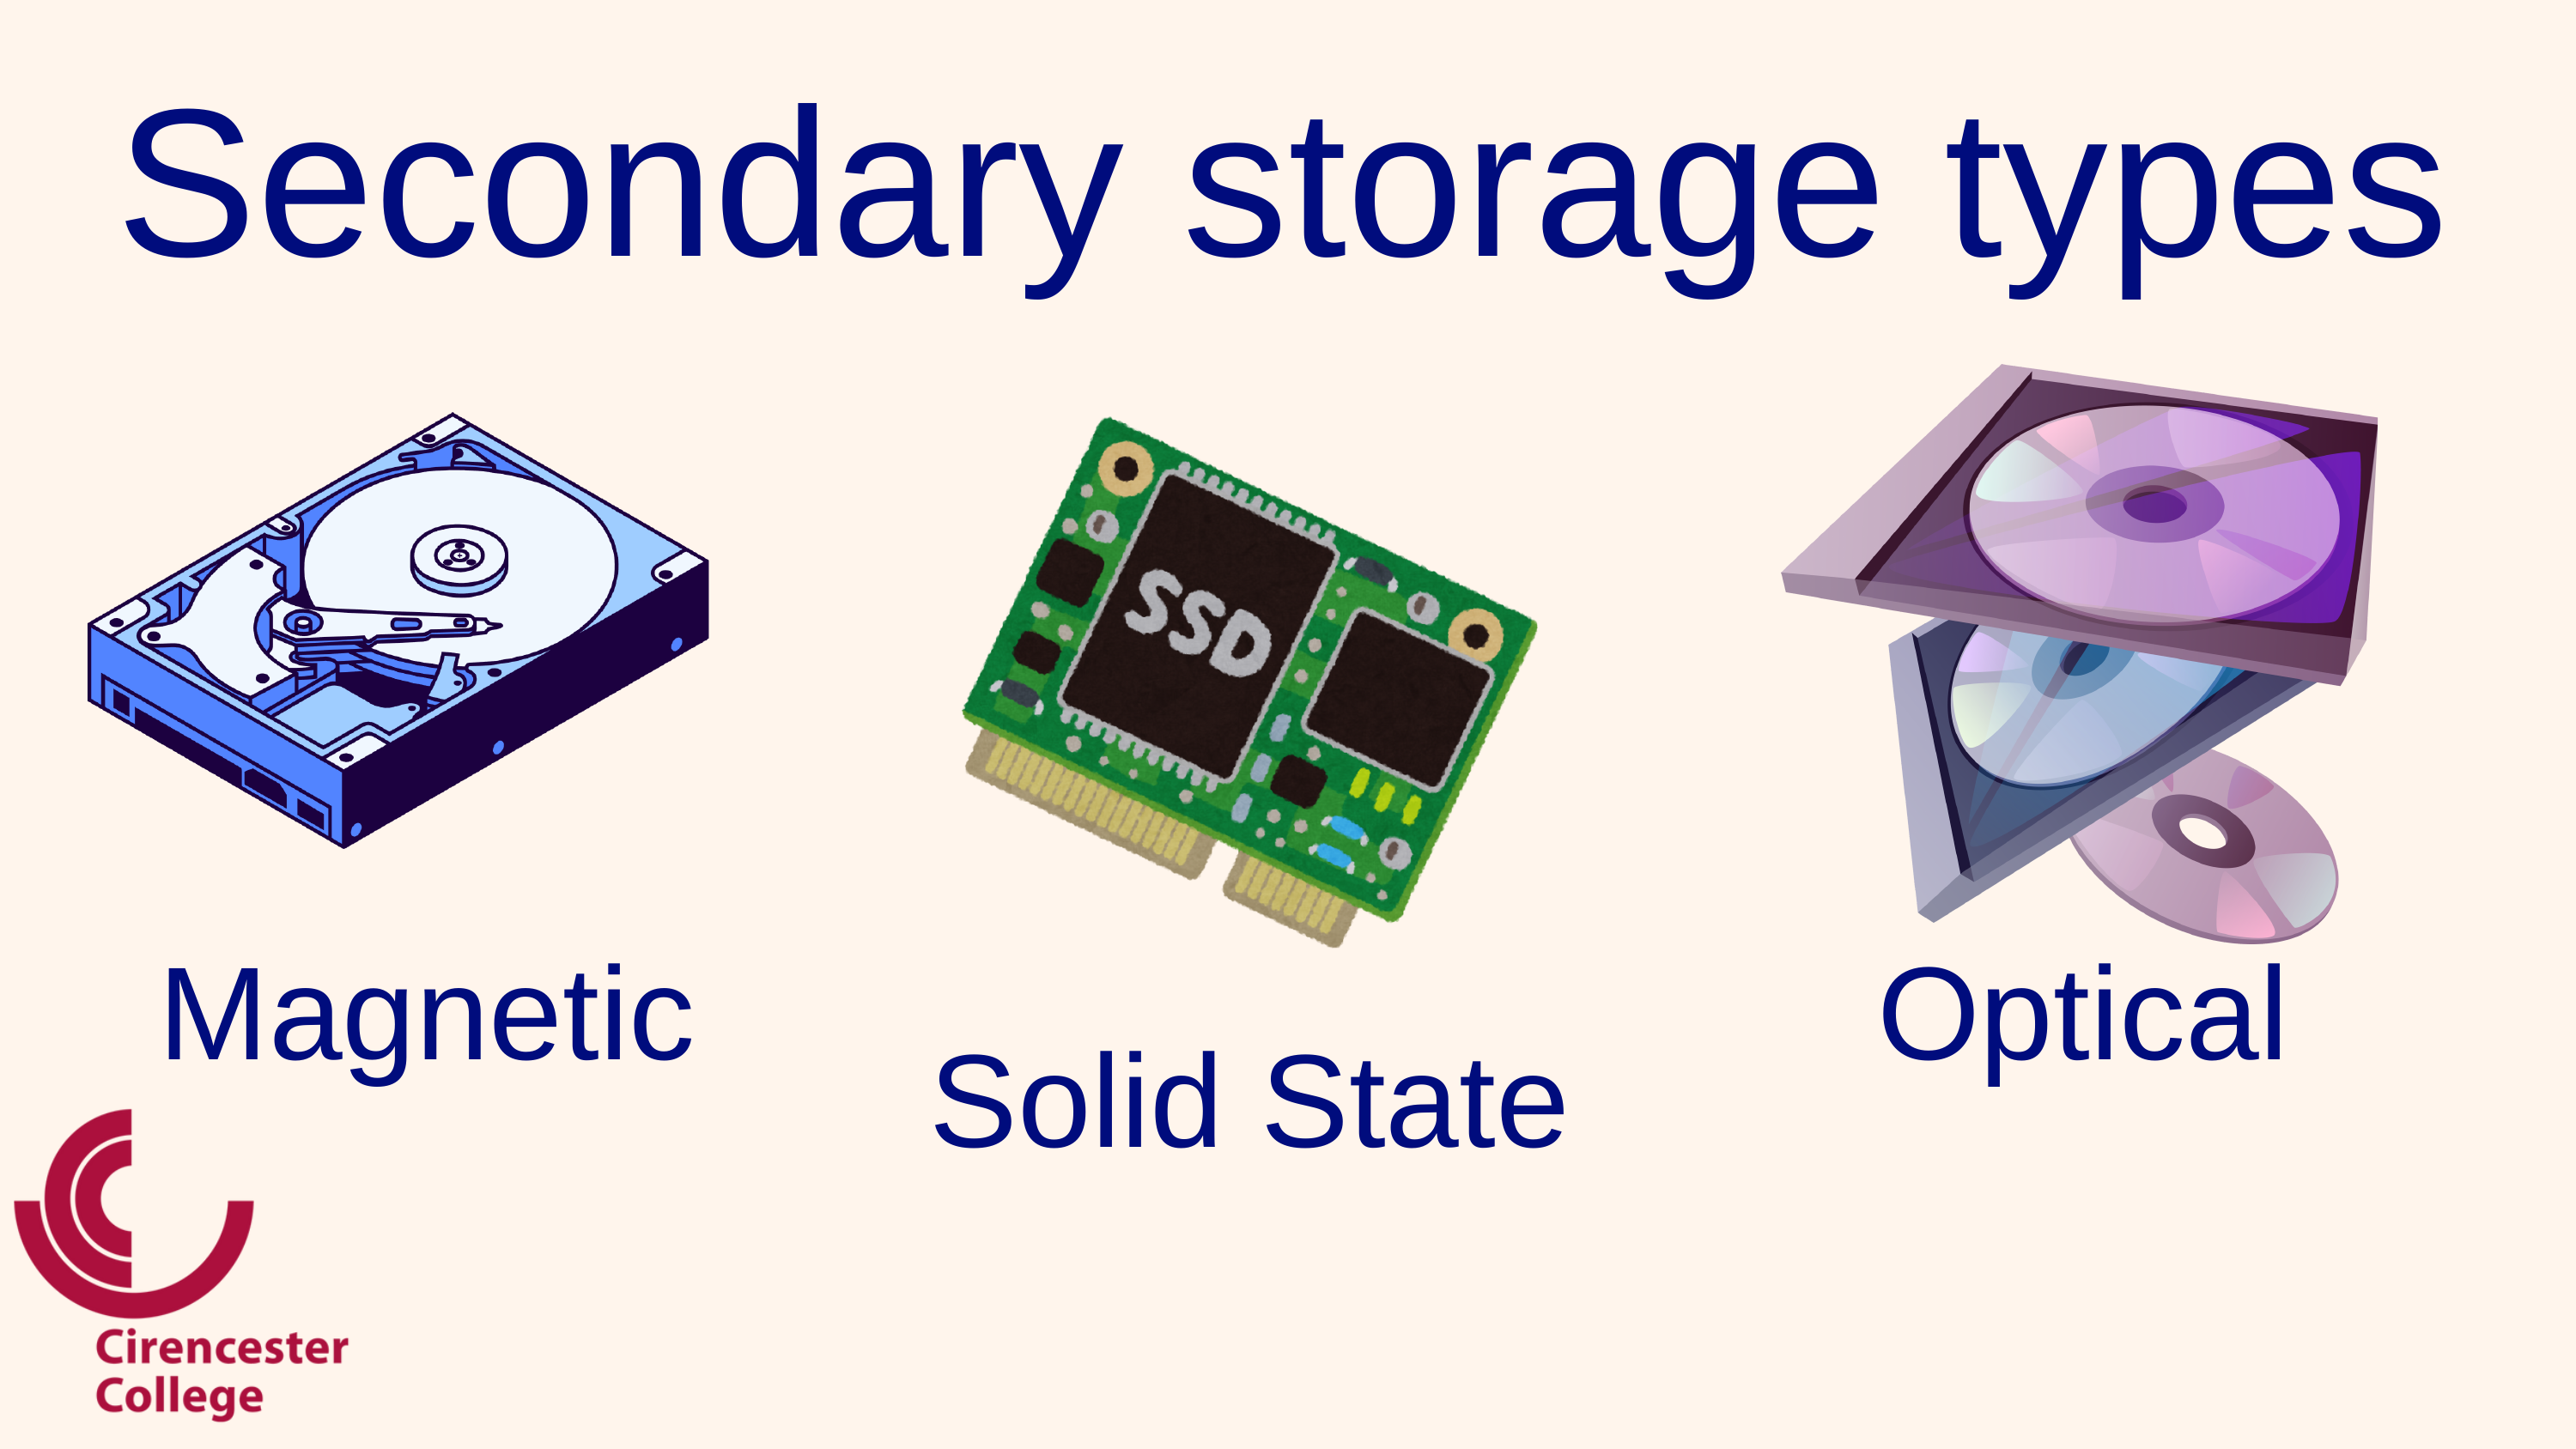

Secondary storage types

Magnetic
Optical
Solid State